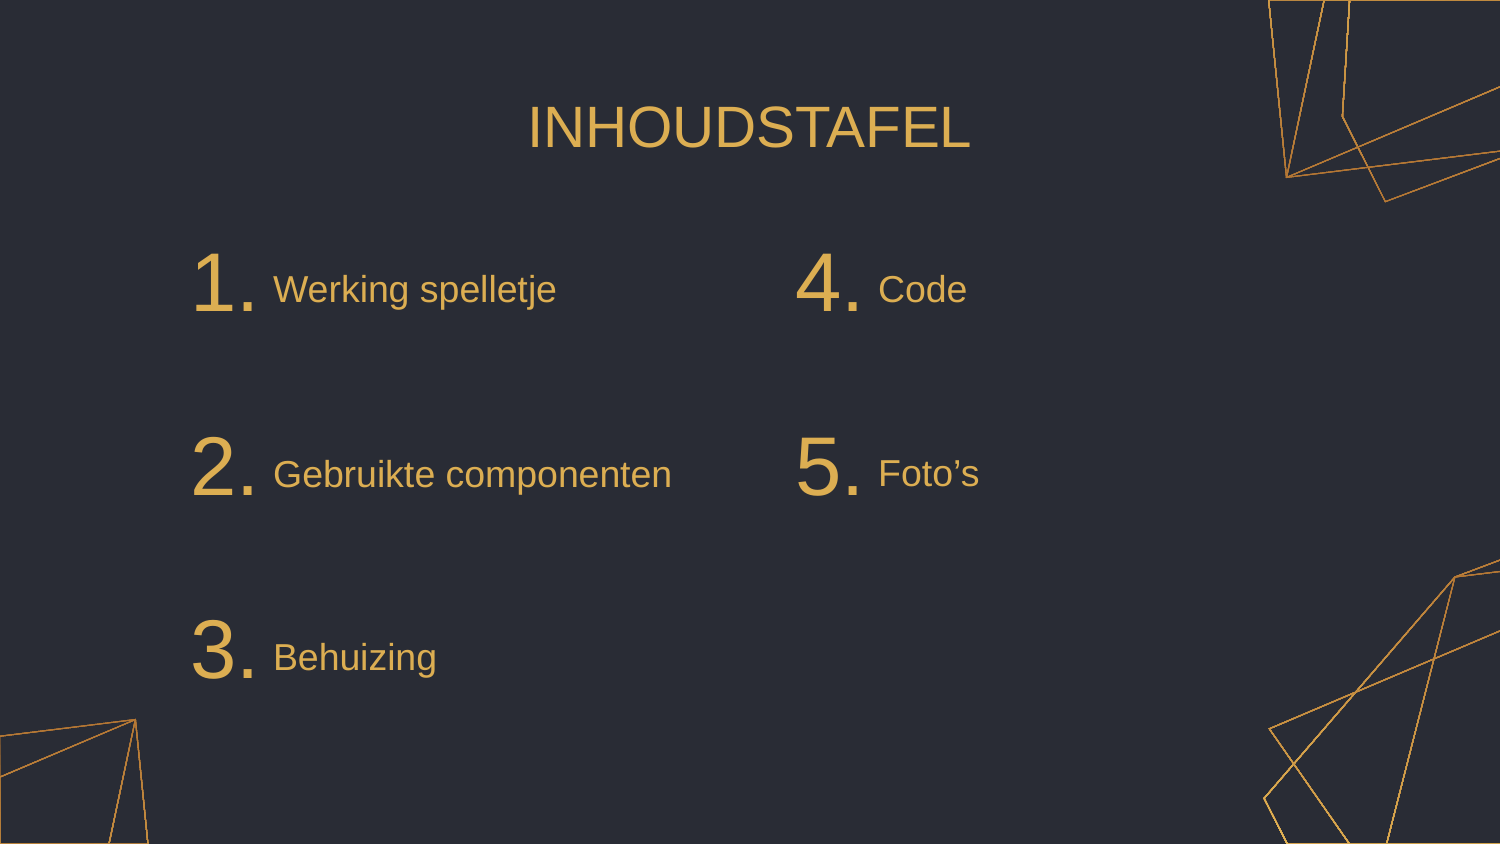

# INHOUDSTAFEL
1.
4.
Werking spelletje
Code
2.
5.
Foto’s
Gebruikte componenten
3.
Behuizing